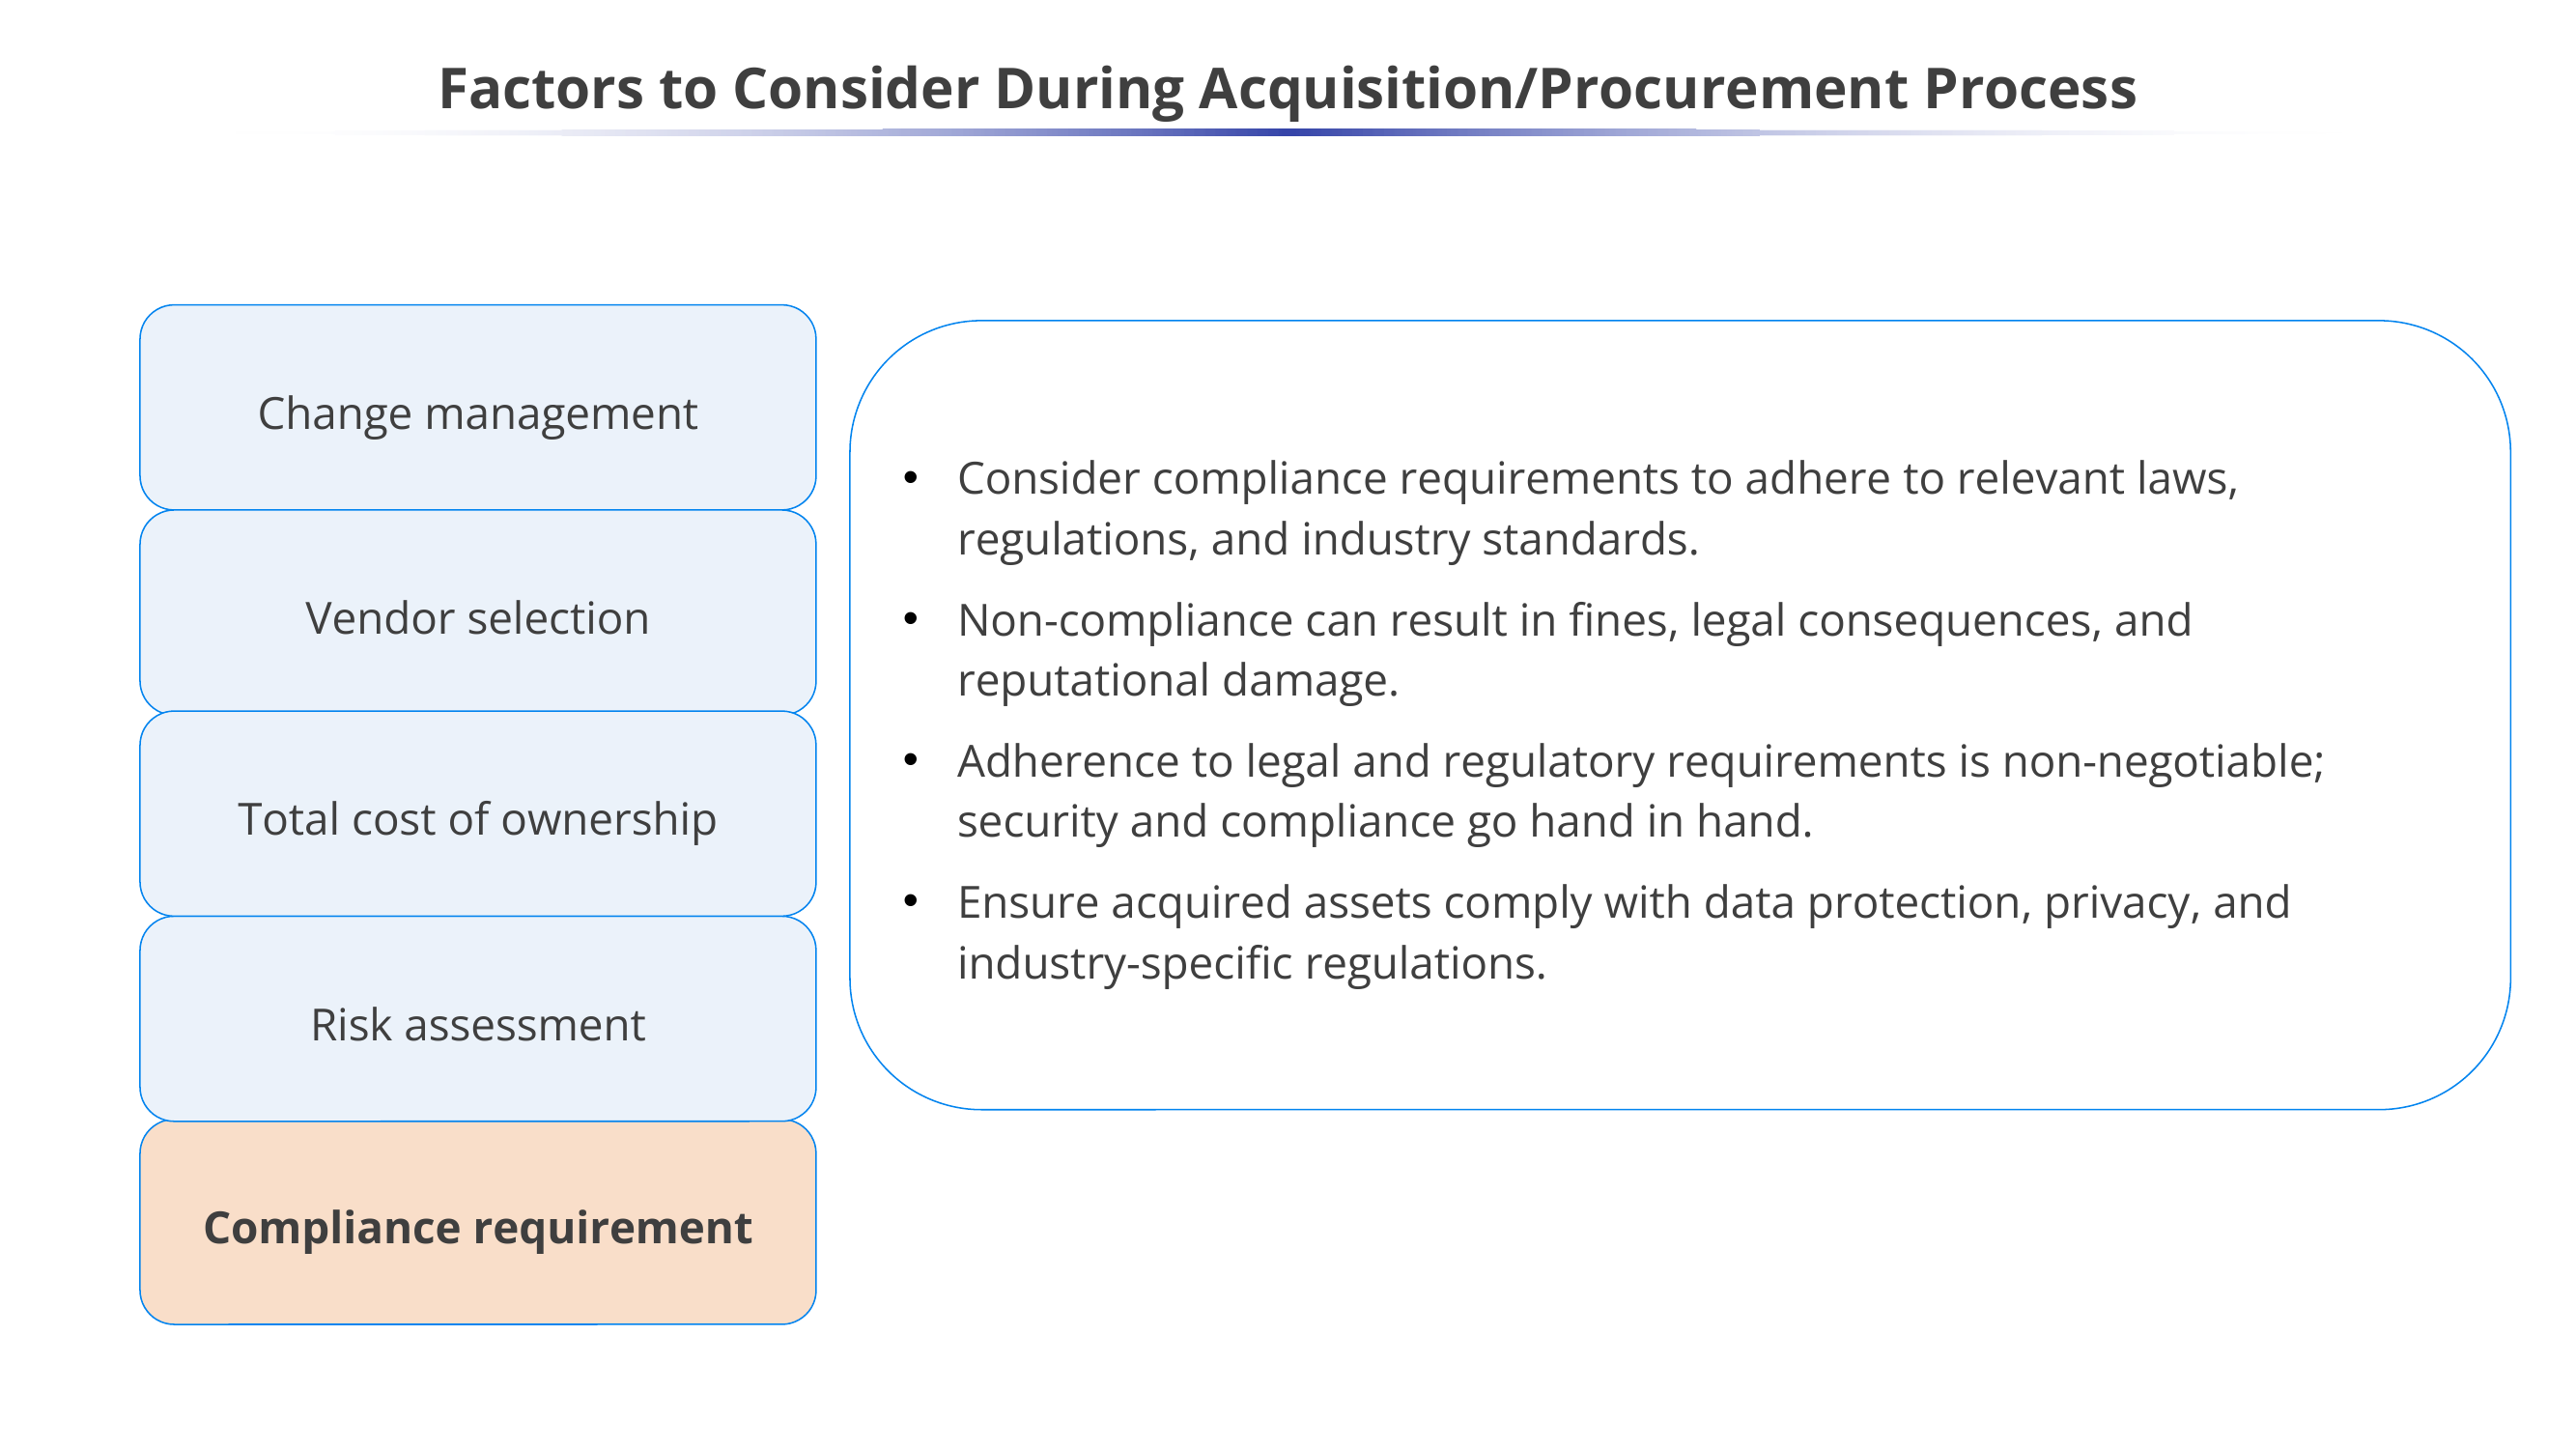

# Factors to Consider During Acquisition/Procurement Process

Change management
Vendor selection
Total cost of ownership
Risk assessment
Compliance requirement
Consider compliance requirements to adhere to relevant laws, regulations, and industry standards.
Non-compliance can result in fines, legal consequences, and reputational damage.
Adherence to legal and regulatory requirements is non-negotiable; security and compliance go hand in hand.
Ensure acquired assets comply with data protection, privacy, and industry-specific regulations.